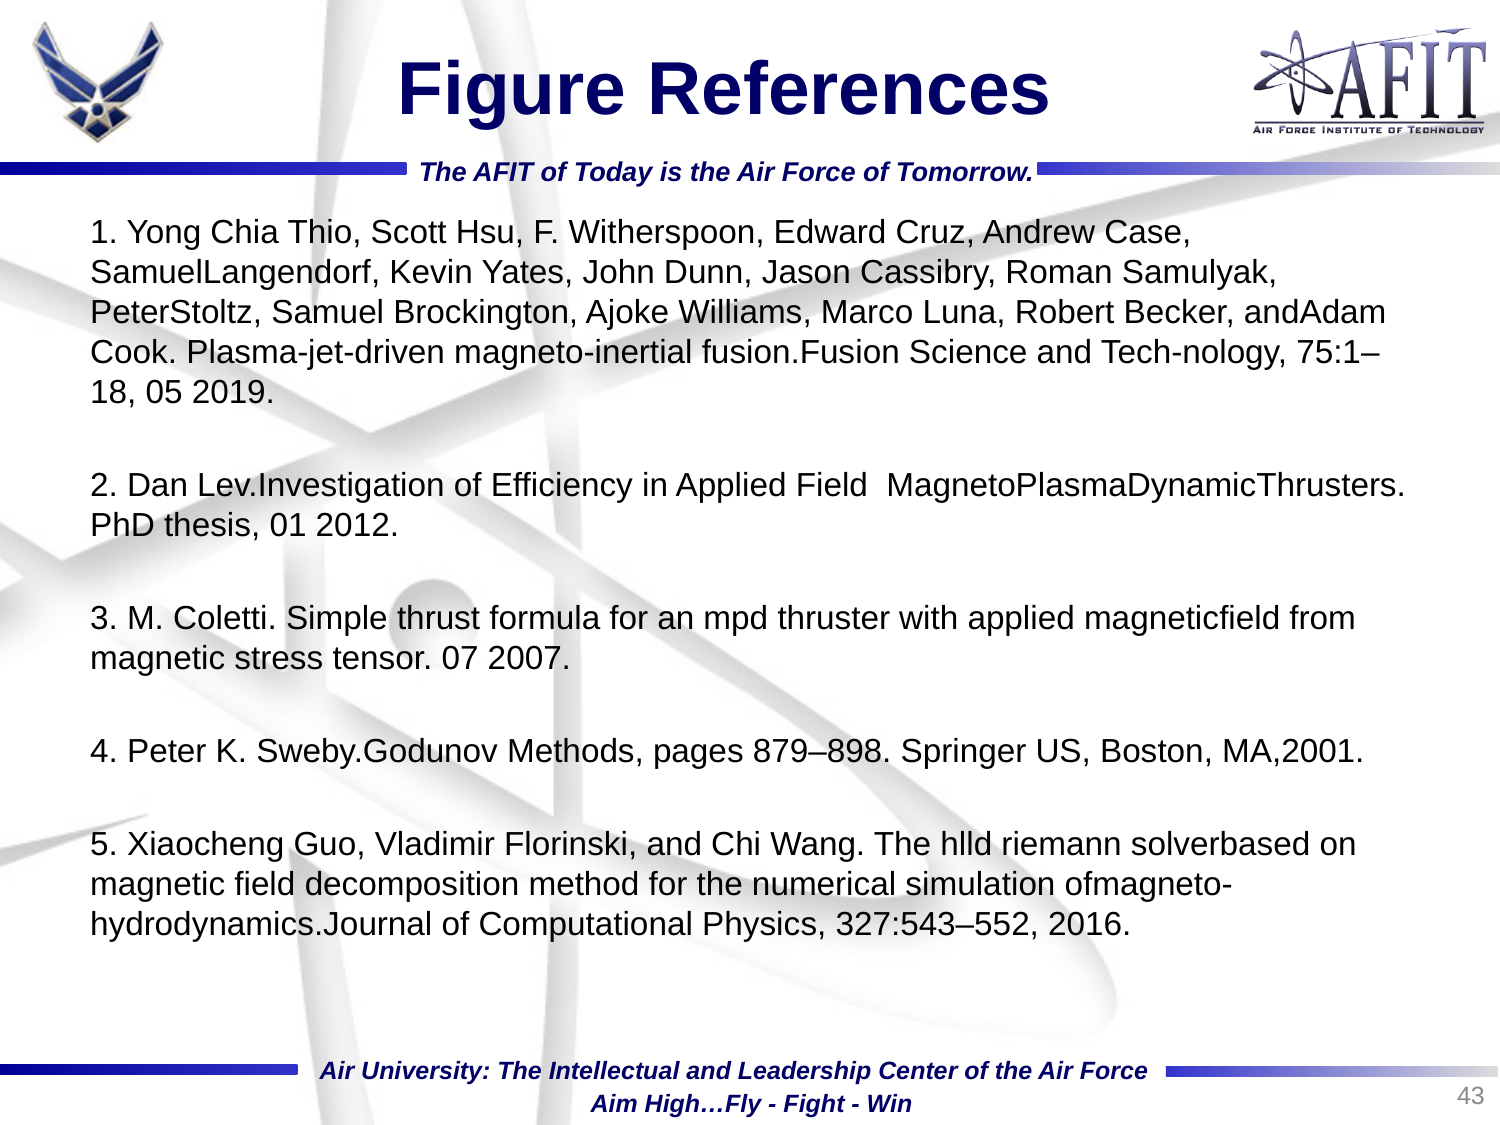

# Figure References
1. Yong Chia Thio, Scott Hsu, F. Witherspoon, Edward Cruz, Andrew Case, SamuelLangendorf, Kevin Yates, John Dunn, Jason Cassibry, Roman Samulyak, PeterStoltz, Samuel Brockington, Ajoke Williams, Marco Luna, Robert Becker, andAdam Cook. Plasma-jet-driven magneto-inertial fusion.Fusion Science and Tech-nology, 75:1–18, 05 2019.

2. Dan Lev.Investigation of Efficiency in Applied Field  MagnetoPlasmaDynamicThrusters. PhD thesis, 01 2012.

3. M. Coletti. Simple thrust formula for an mpd thruster with applied magneticfield from magnetic stress tensor. 07 2007.

4. Peter K. Sweby.Godunov Methods, pages 879–898. Springer US, Boston, MA,2001.

5. Xiaocheng Guo, Vladimir Florinski, and Chi Wang. The hlld riemann solverbased on magnetic field decomposition method for the numerical simulation ofmagneto-hydrodynamics.Journal of Computational Physics, 327:543–552, 2016.

43